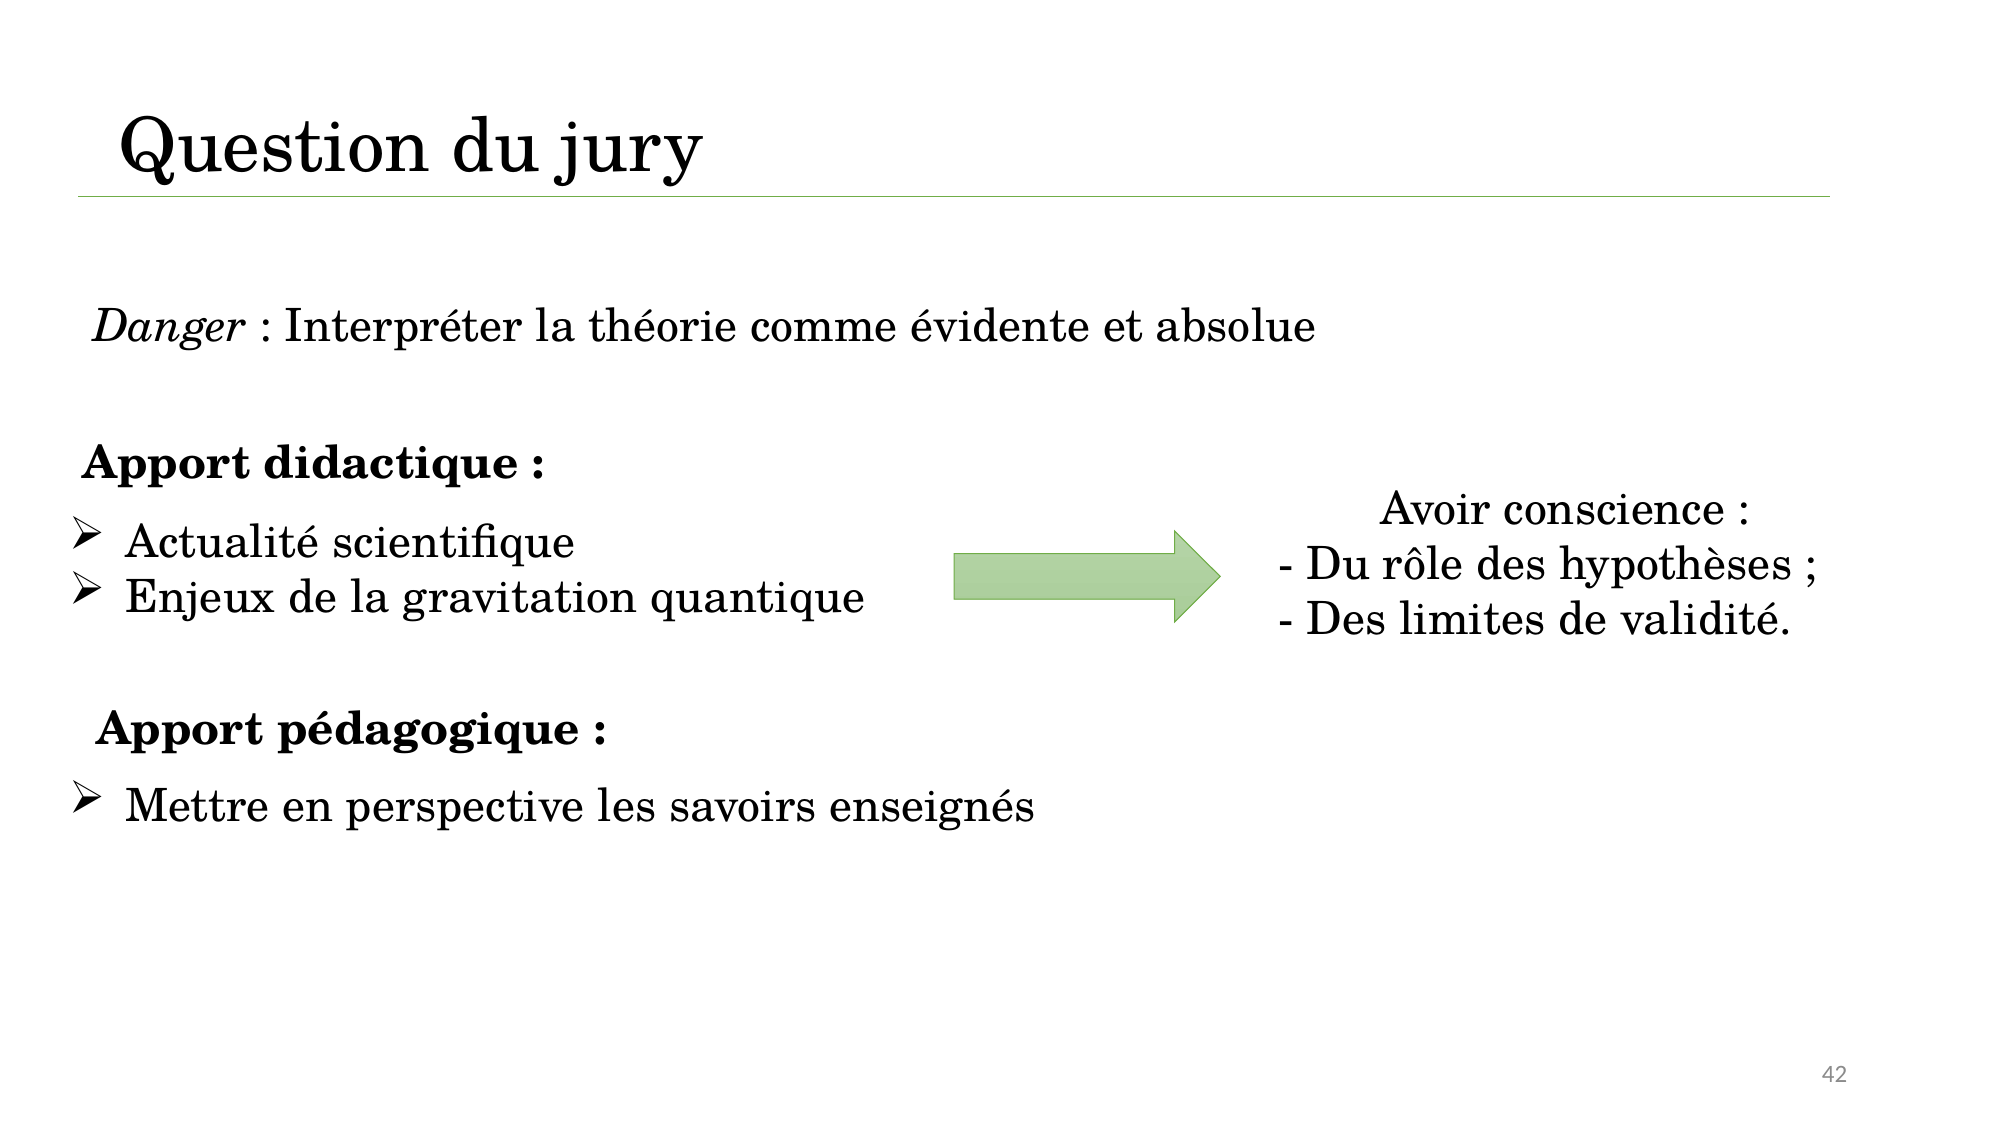

# Question du jury
Danger : Interpréter la théorie comme évidente et absolue
Apport didactique :
Avoir conscience :
- Du rôle des hypothèses ;
- Des limites de validité.
Actualité scientifique
Enjeux de la gravitation quantique

Apport pédagogique :
Mettre en perspective les savoirs enseignés
42